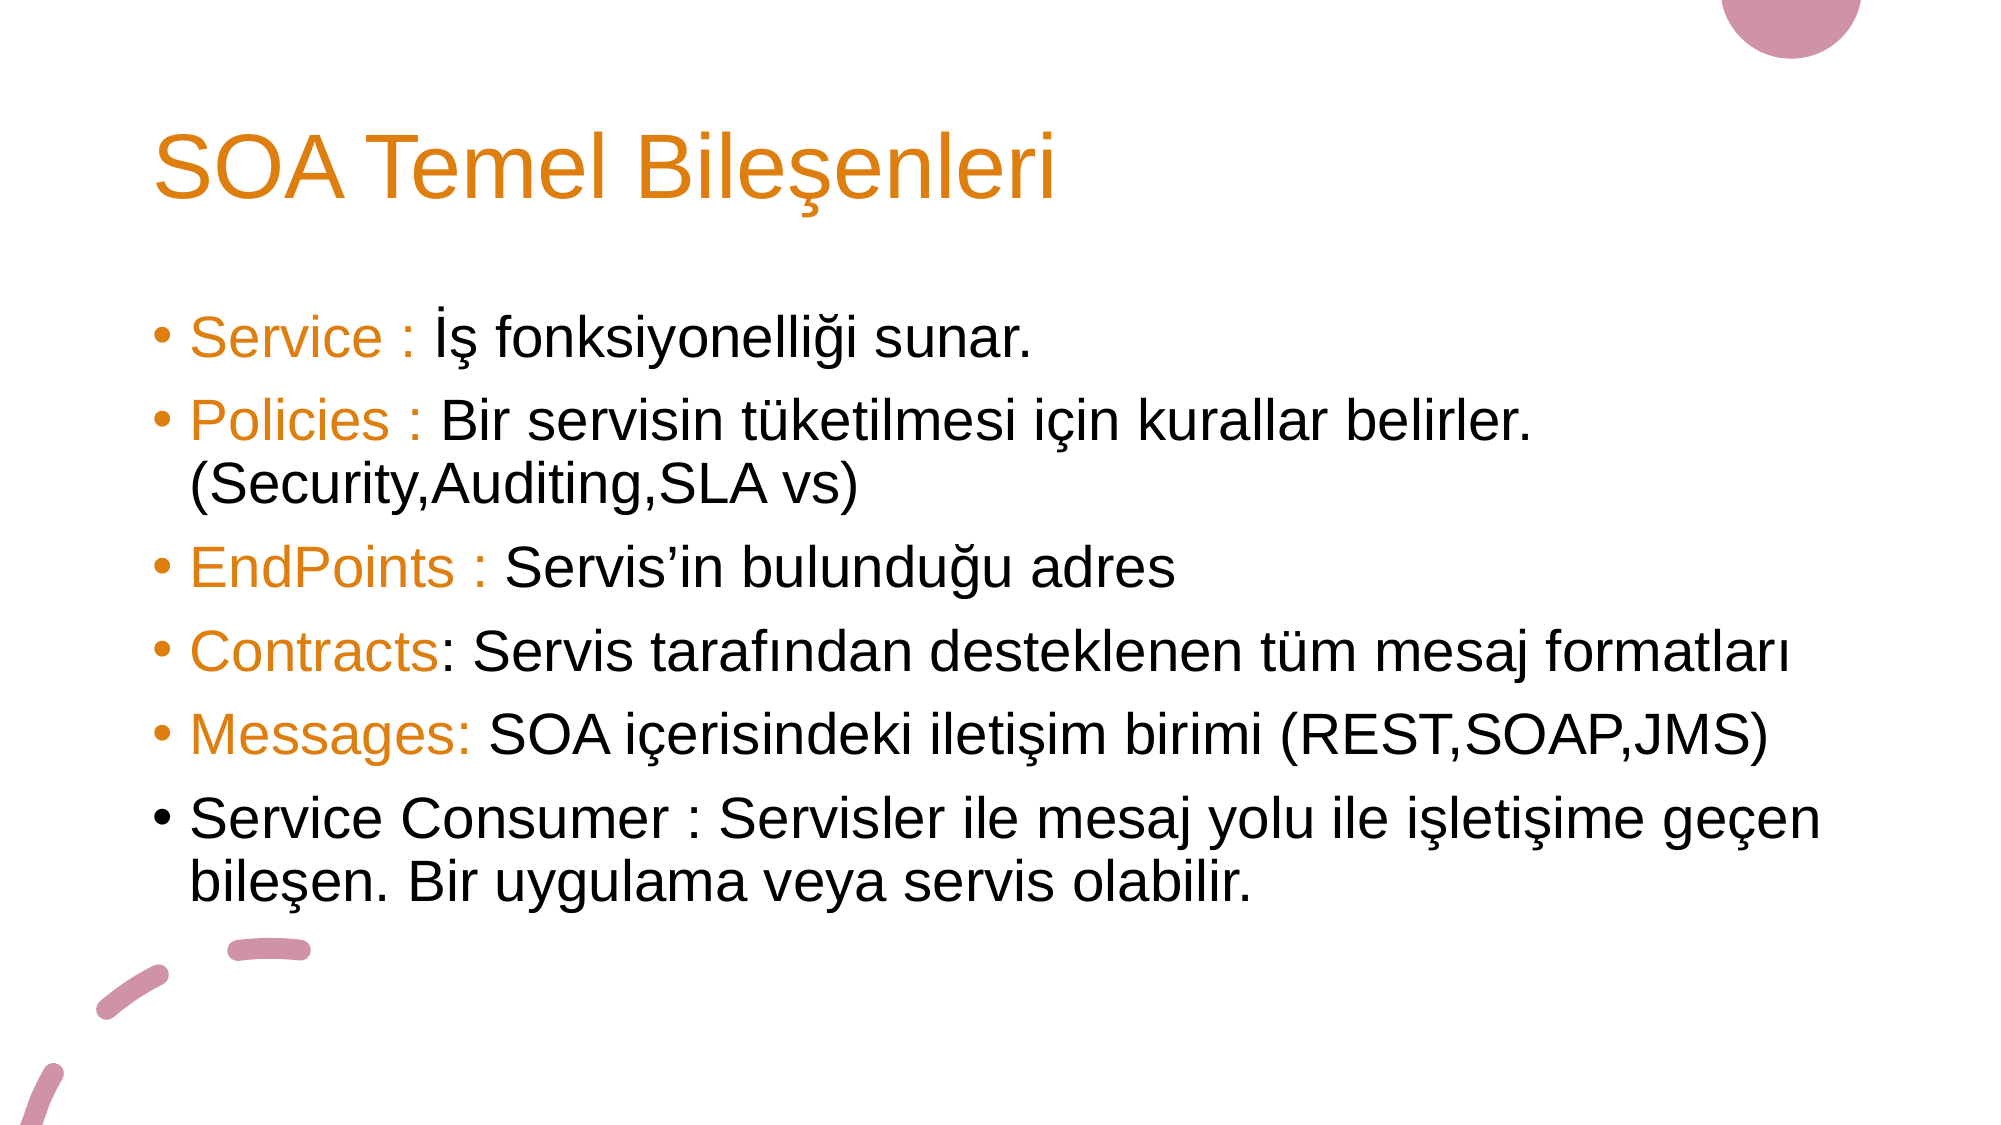

# SOA Temel Bileşenleri
Service : İş fonksiyonelliği sunar.
Policies : Bir servisin tüketilmesi için kurallar belirler. (Security,Auditing,SLA vs)
EndPoints : Servis’in bulunduğu adres
Contracts: Servis tarafından desteklenen tüm mesaj formatları
Messages: SOA içerisindeki iletişim birimi (REST,SOAP,JMS)
Service Consumer : Servisler ile mesaj yolu ile işletişime geçen bileşen. Bir uygulama veya servis olabilir.